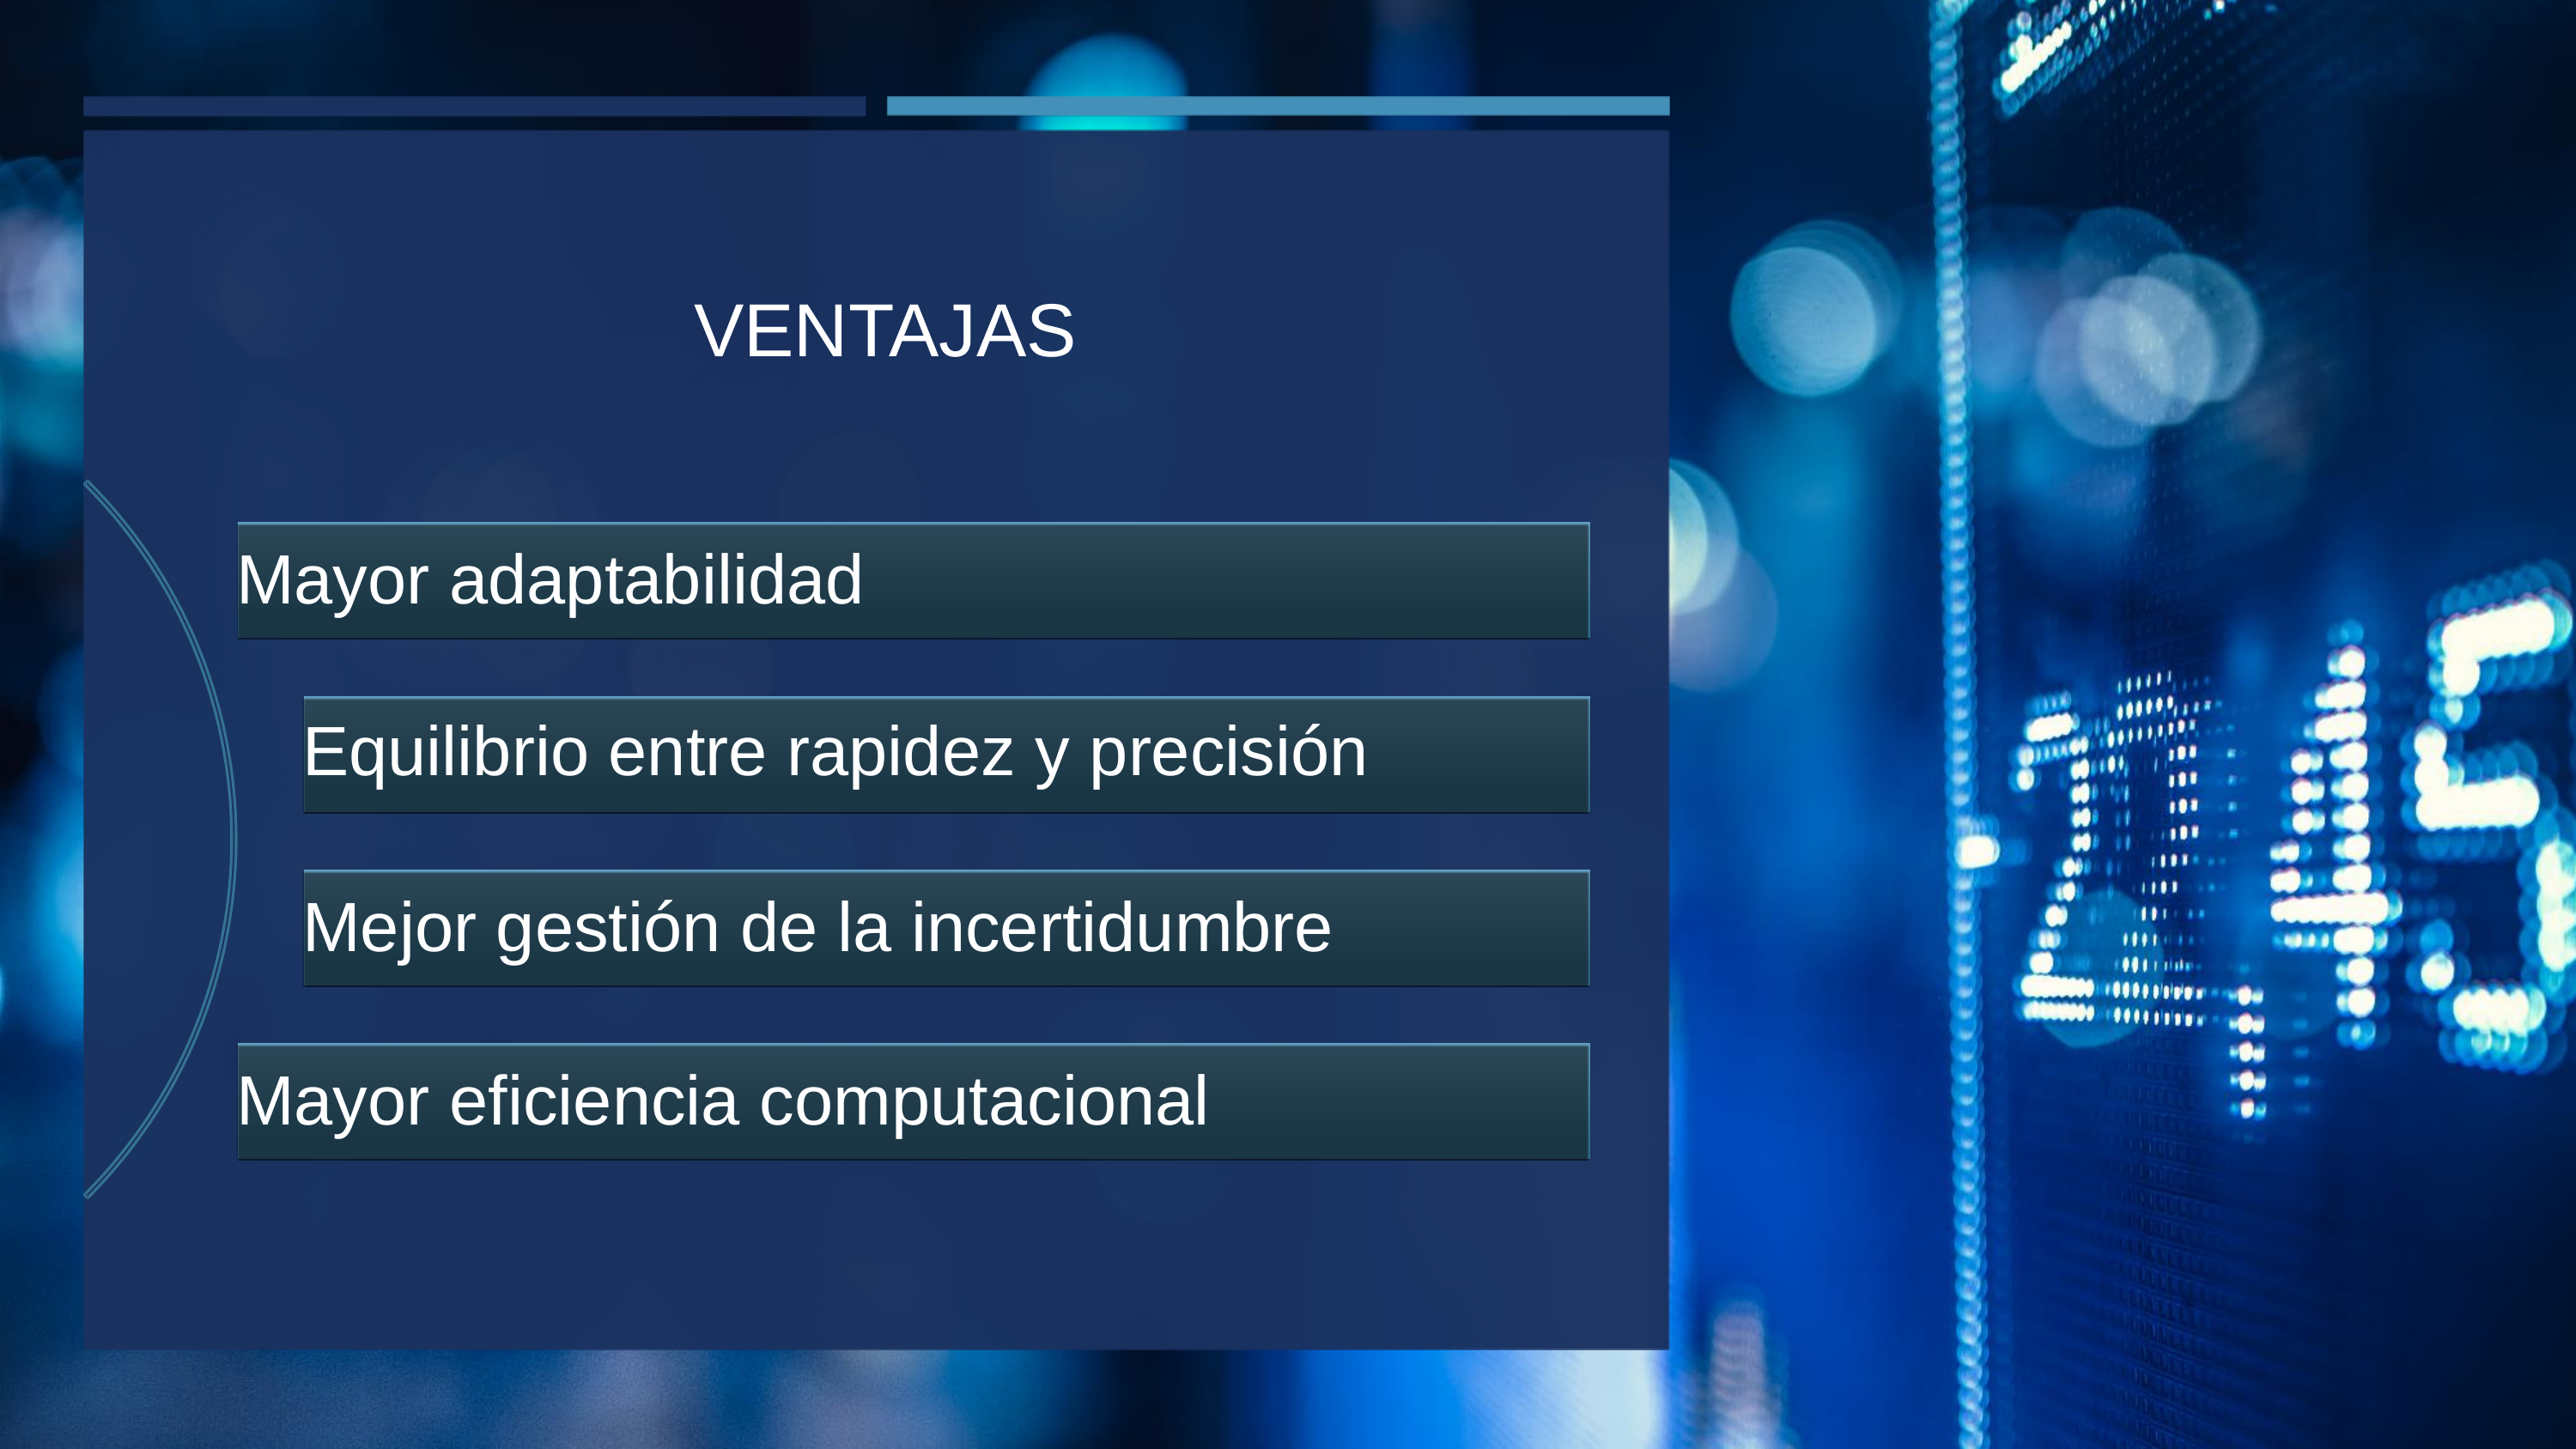

VENTAJAS

Mayor adaptabilidad

Equilibrio entre rapidez y precisión

Mejor gestión de la incertidumbre

Mayor eficiencia computacional